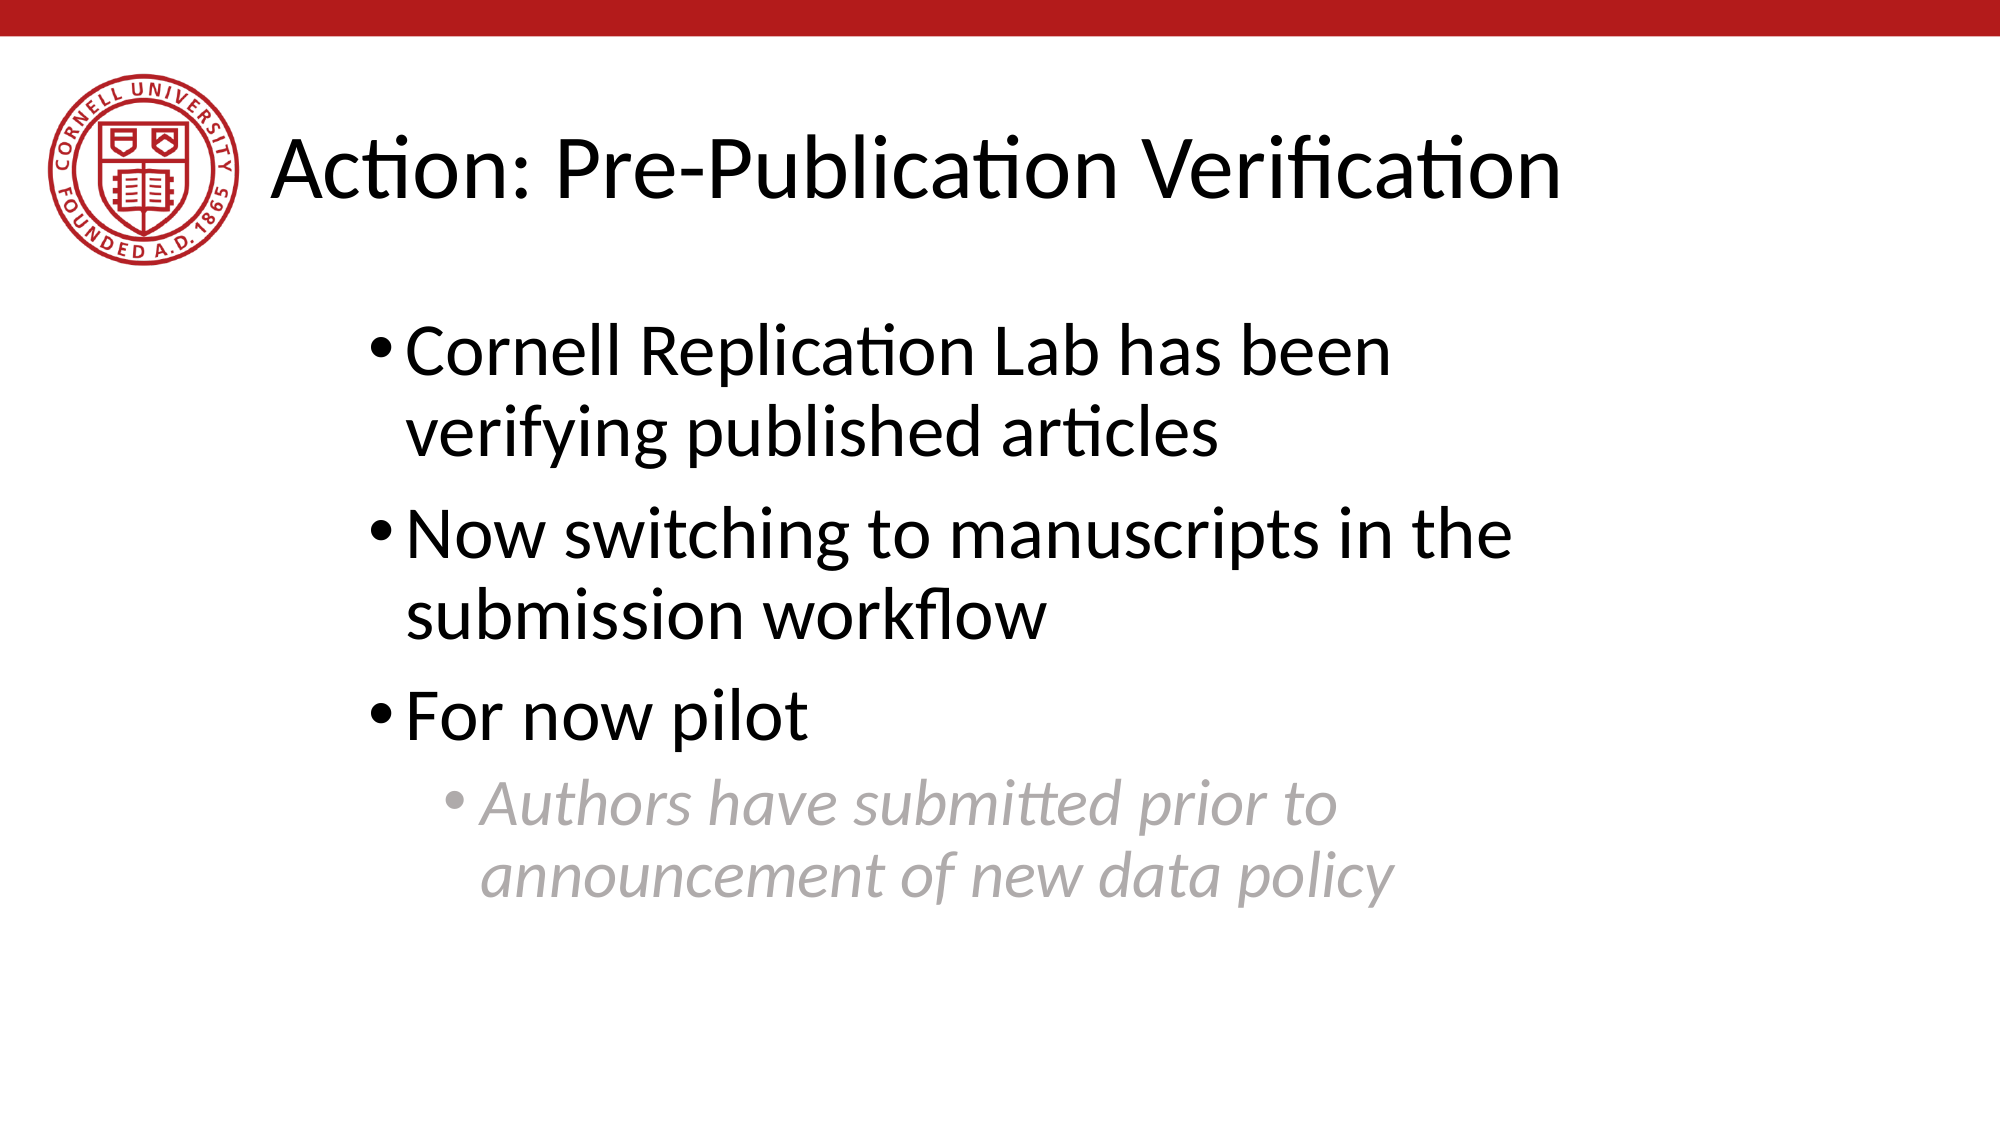

# Action: Pre-Publication Verification
Cornell Replication Lab has been verifying published articles
Now switching to manuscripts in the submission workflow
For now pilot
Authors have submitted prior to announcement of new data policy